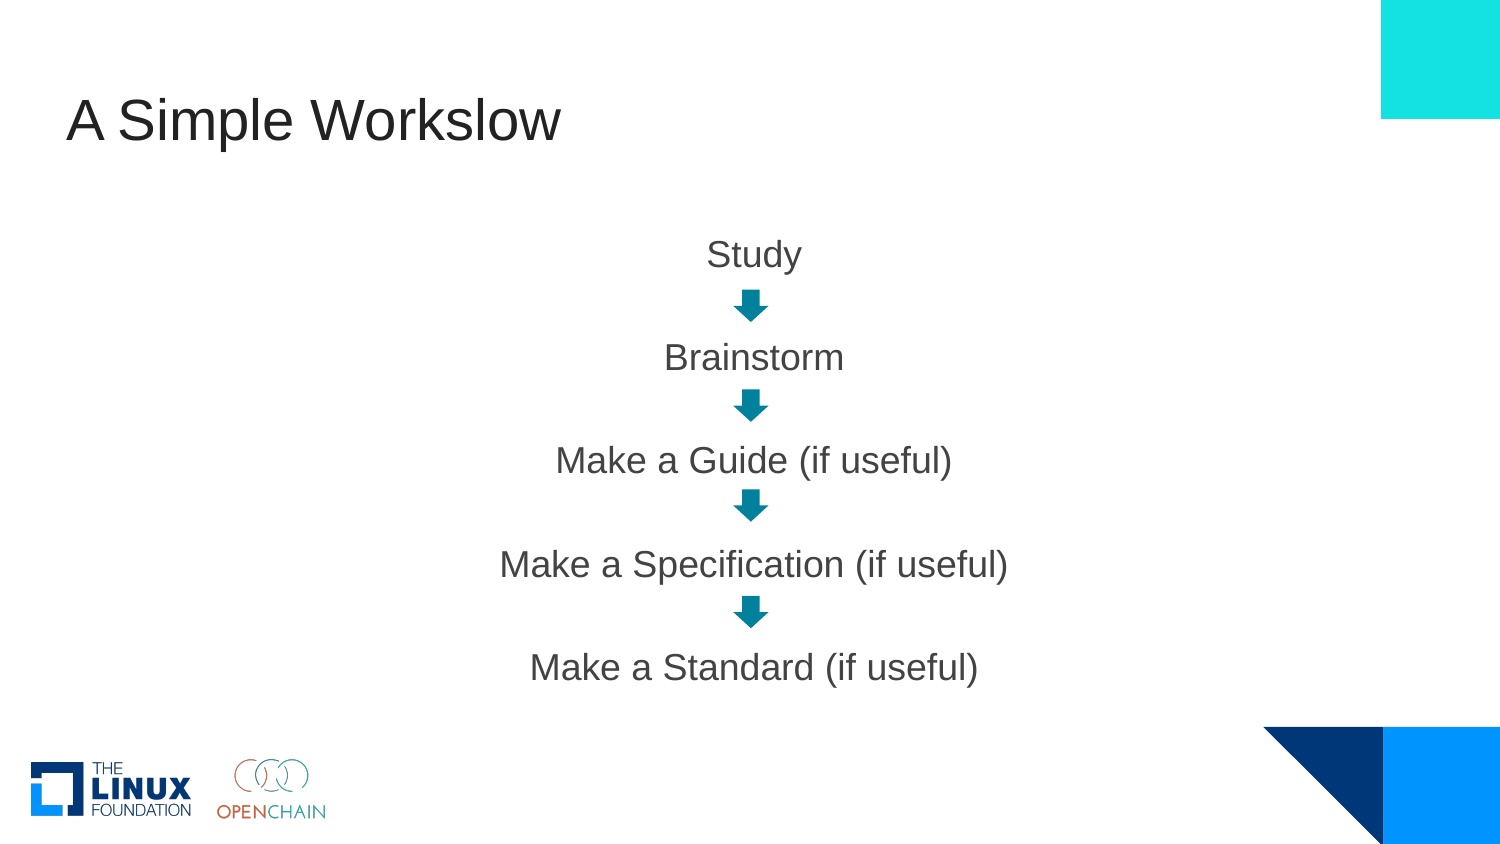

# A Simple Workslow
Study
Brainstorm
Make a Guide (if useful)
Make a Specification (if useful)
Make a Standard (if useful)